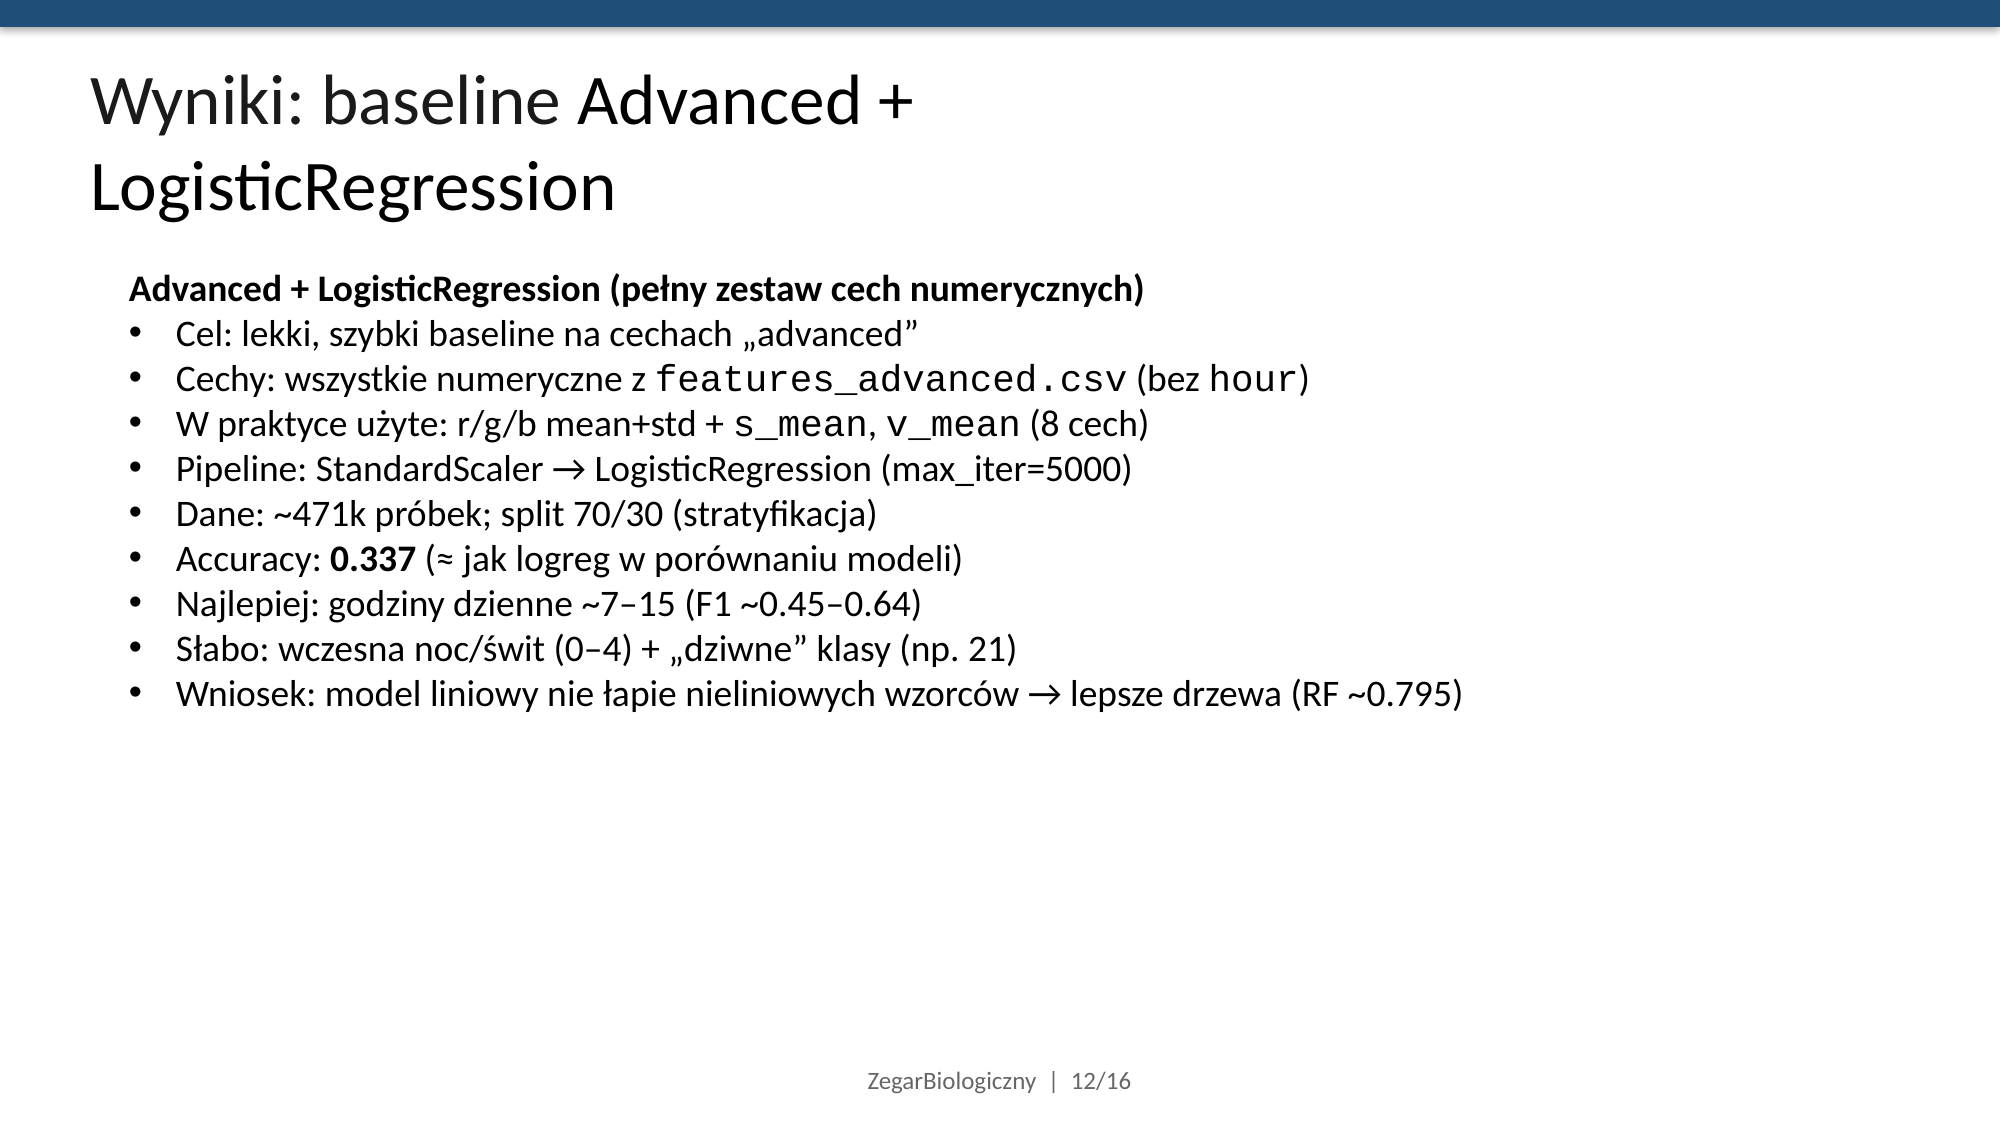

# Wyniki: baseline Advanced + LogisticRegression
Advanced + LogisticRegression (pełny zestaw cech numerycznych)
Cel: lekki, szybki baseline na cechach „advanced”
Cechy: wszystkie numeryczne z features_advanced.csv (bez hour)
W praktyce użyte: r/g/b mean+std + s_mean, v_mean (8 cech)
Pipeline: StandardScaler → LogisticRegression (max_iter=5000)
Dane: ~471k próbek; split 70/30 (stratyfikacja)
Accuracy: 0.337 (≈ jak logreg w porównaniu modeli)
Najlepiej: godziny dzienne ~7–15 (F1 ~0.45–0.64)
Słabo: wczesna noc/świt (0–4) + „dziwne” klasy (np. 21)
Wniosek: model liniowy nie łapie nieliniowych wzorców → lepsze drzewa (RF ~0.795)
ZegarBiologiczny  |  12/16